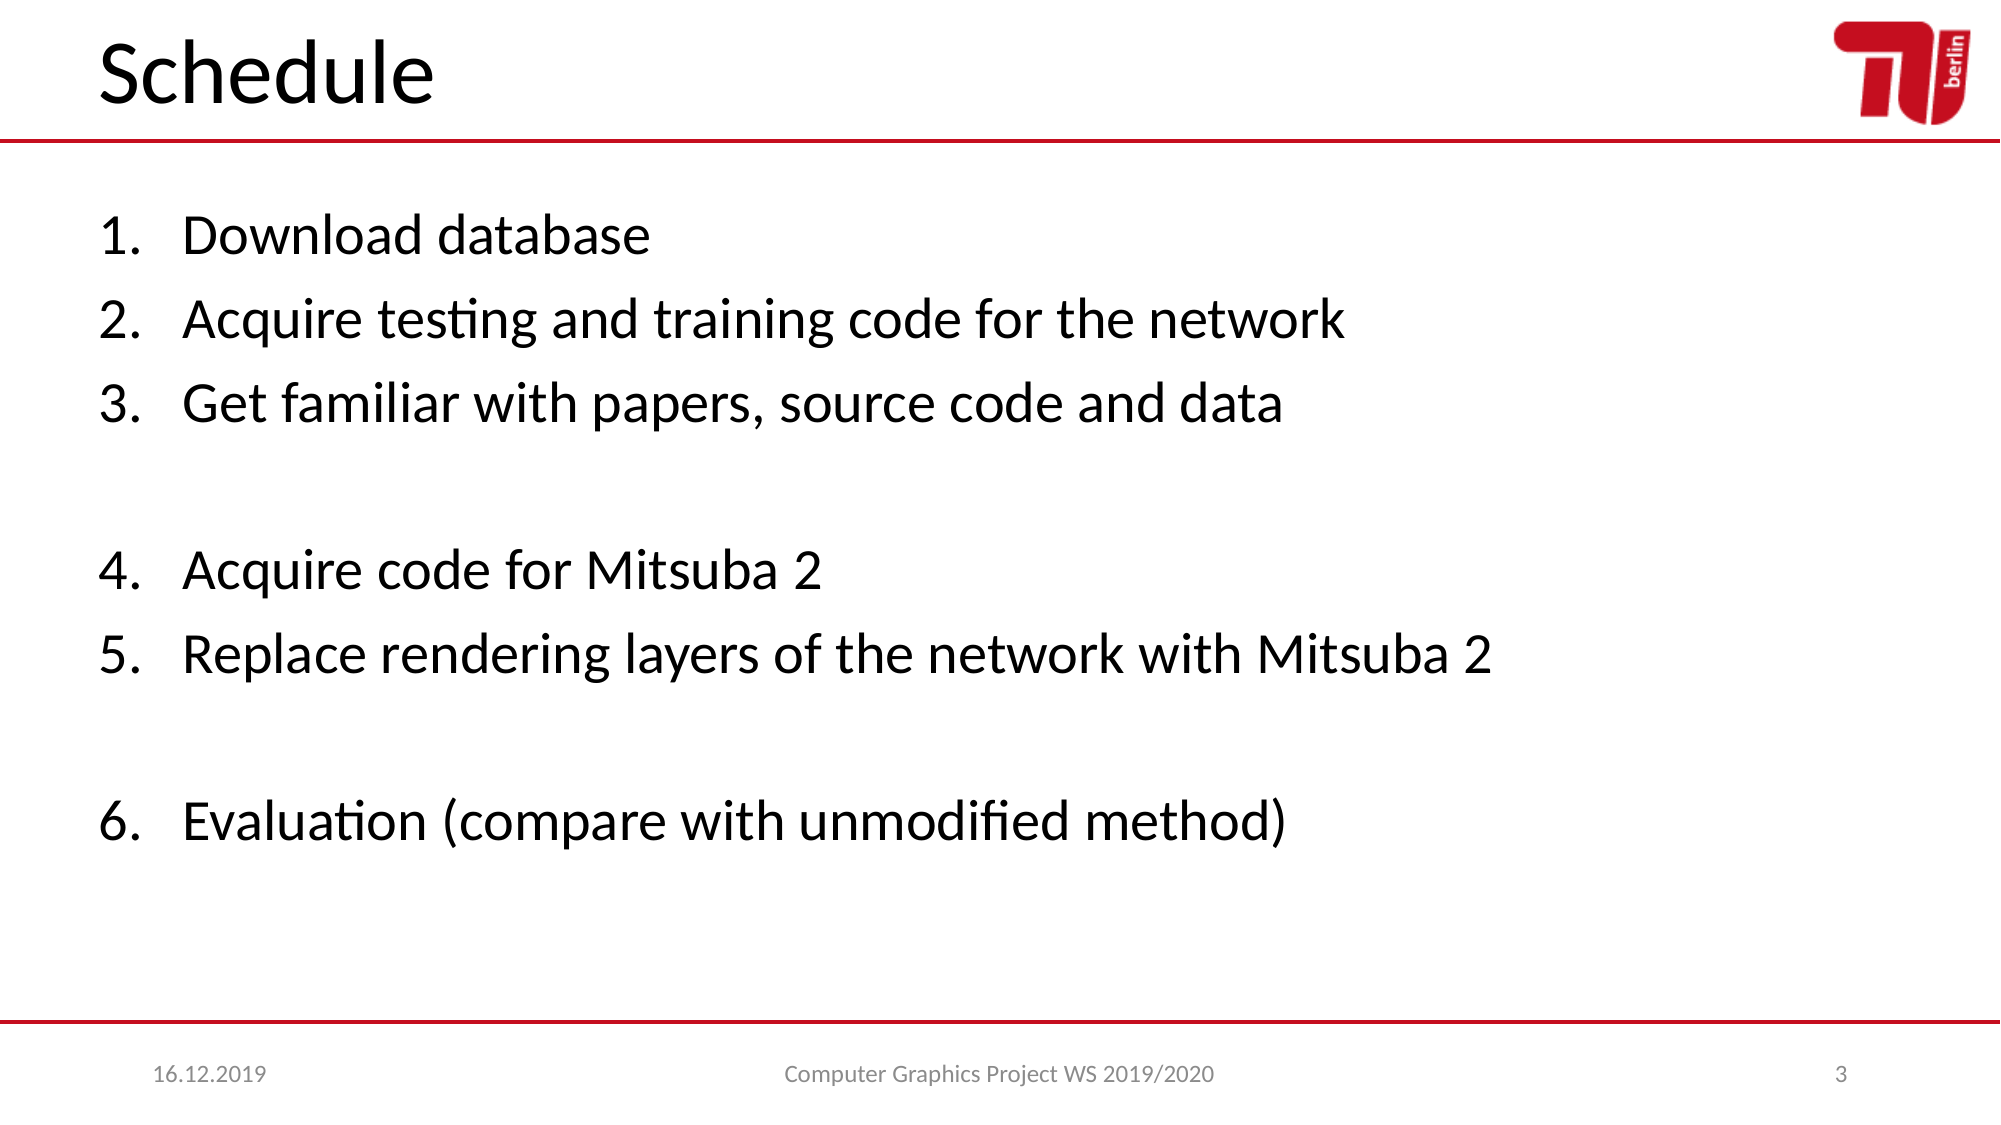

# Schedule
Download database
Acquire testing and training code for the network
Get familiar with papers, source code and data

Acquire code for Mitsuba 2
Replace rendering layers of the network with Mitsuba 2

Evaluation (compare with unmodified method)

16.12.2019
Computer Graphics Project WS 2019/2020
3